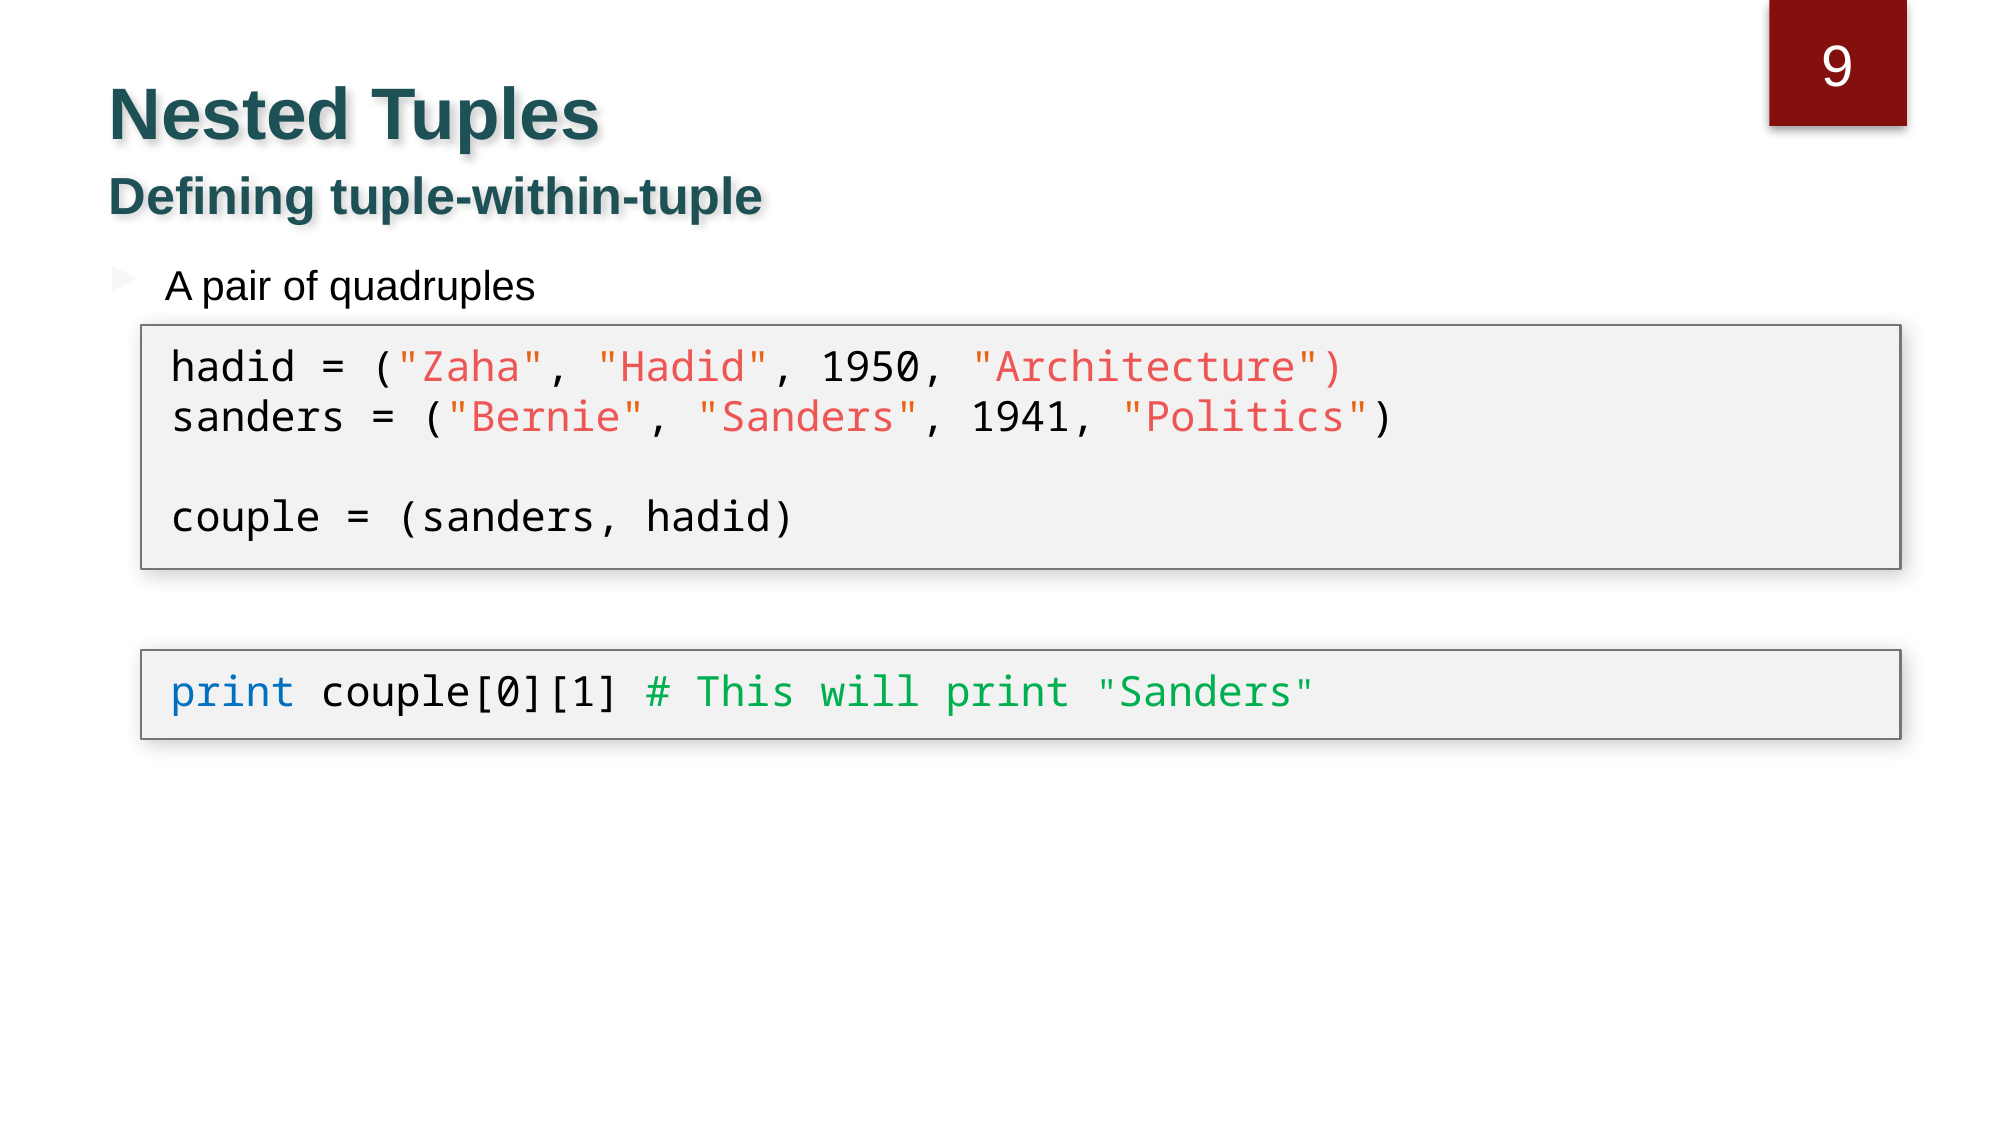

9
# Nested Tuples
Defining tuple-within-tuple
A pair of quadruples
hadid = ("Zaha", "Hadid", 1950, "Architecture")
sanders = ("Bernie", "Sanders", 1941, "Politics")

couple = (sanders, hadid)
print couple[0][1] # This will print "Sanders"